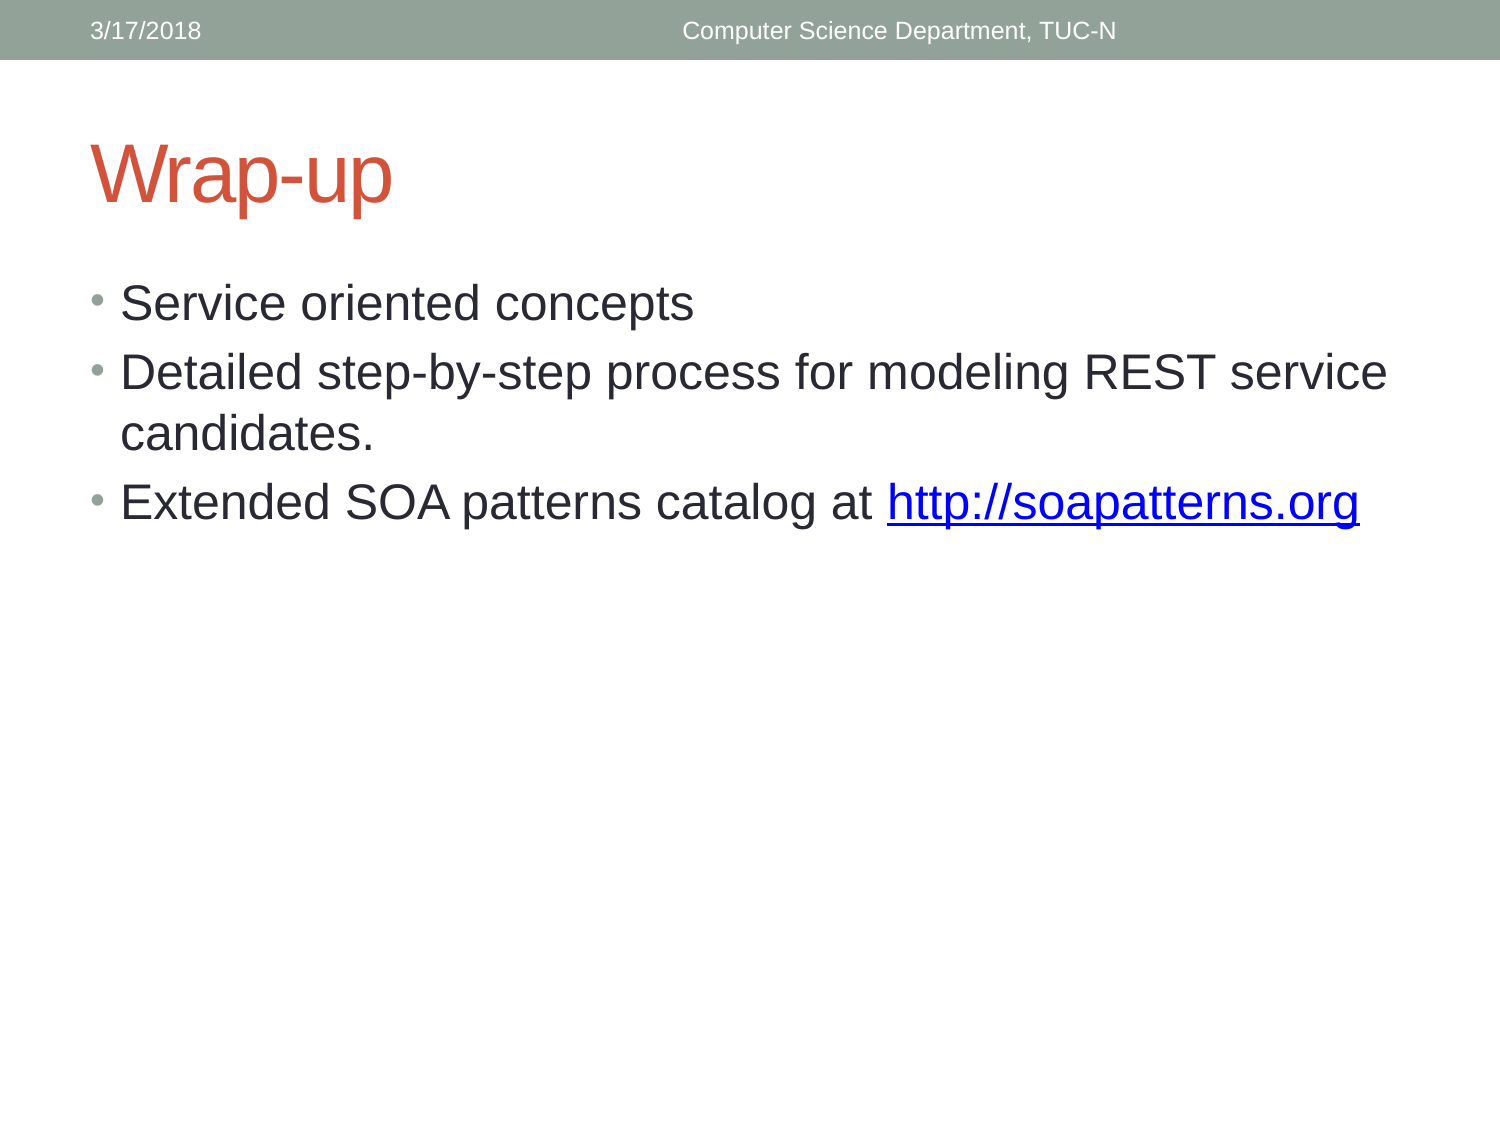

3/17/2018
Computer Science Department, TUC-N
# Wrap-up
Service oriented concepts
Detailed step-by-step process for modeling REST service candidates.
Extended SOA patterns catalog at http://soapatterns.org